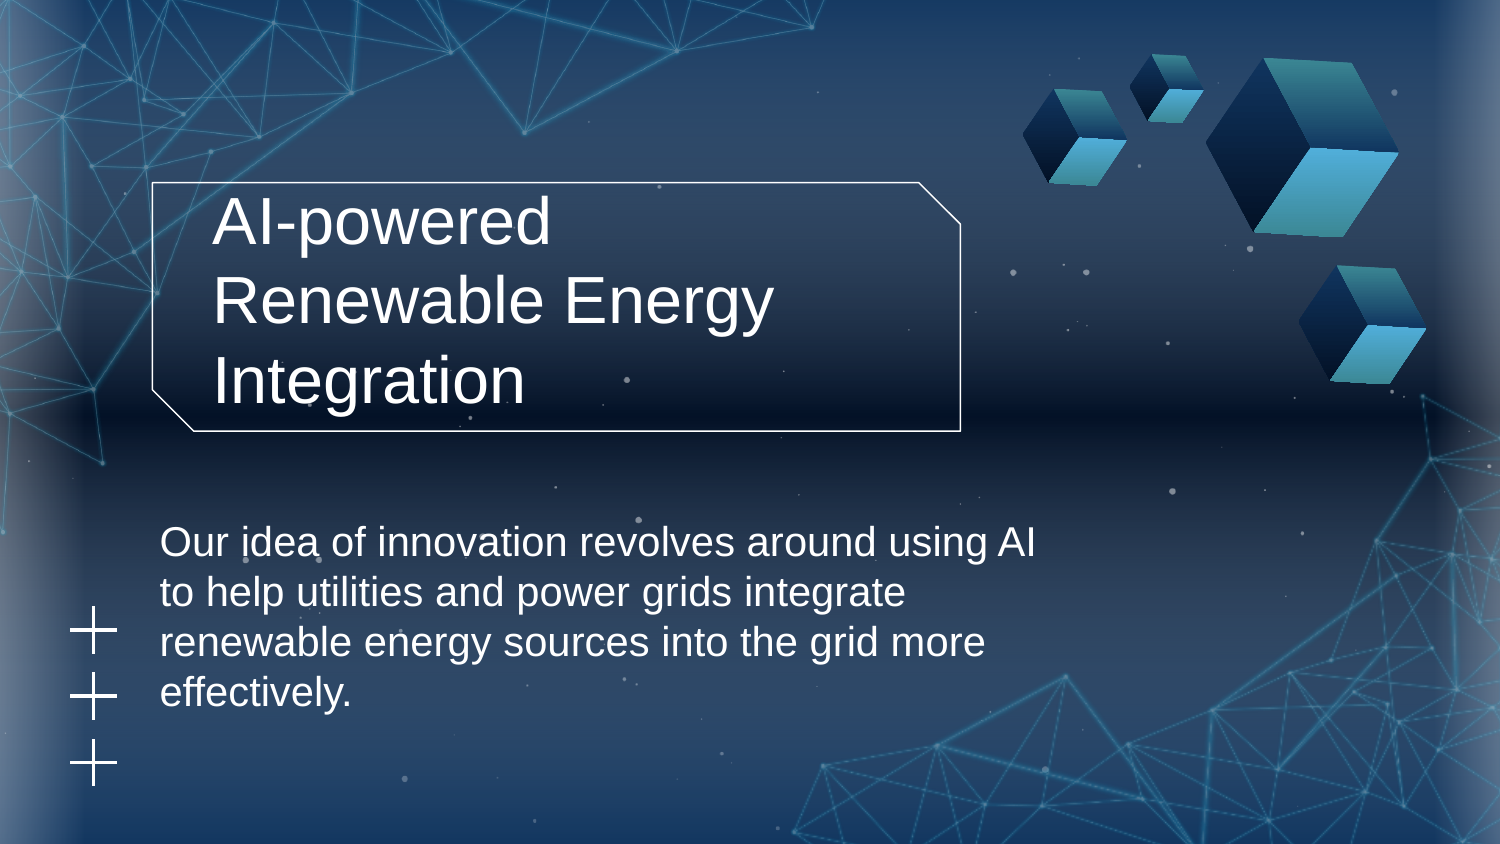

# AI-powered Renewable Energy Integration

	Our idea of innovation revolves around using AI to help utilities and power grids integrate renewable energy sources into the grid more effectively.